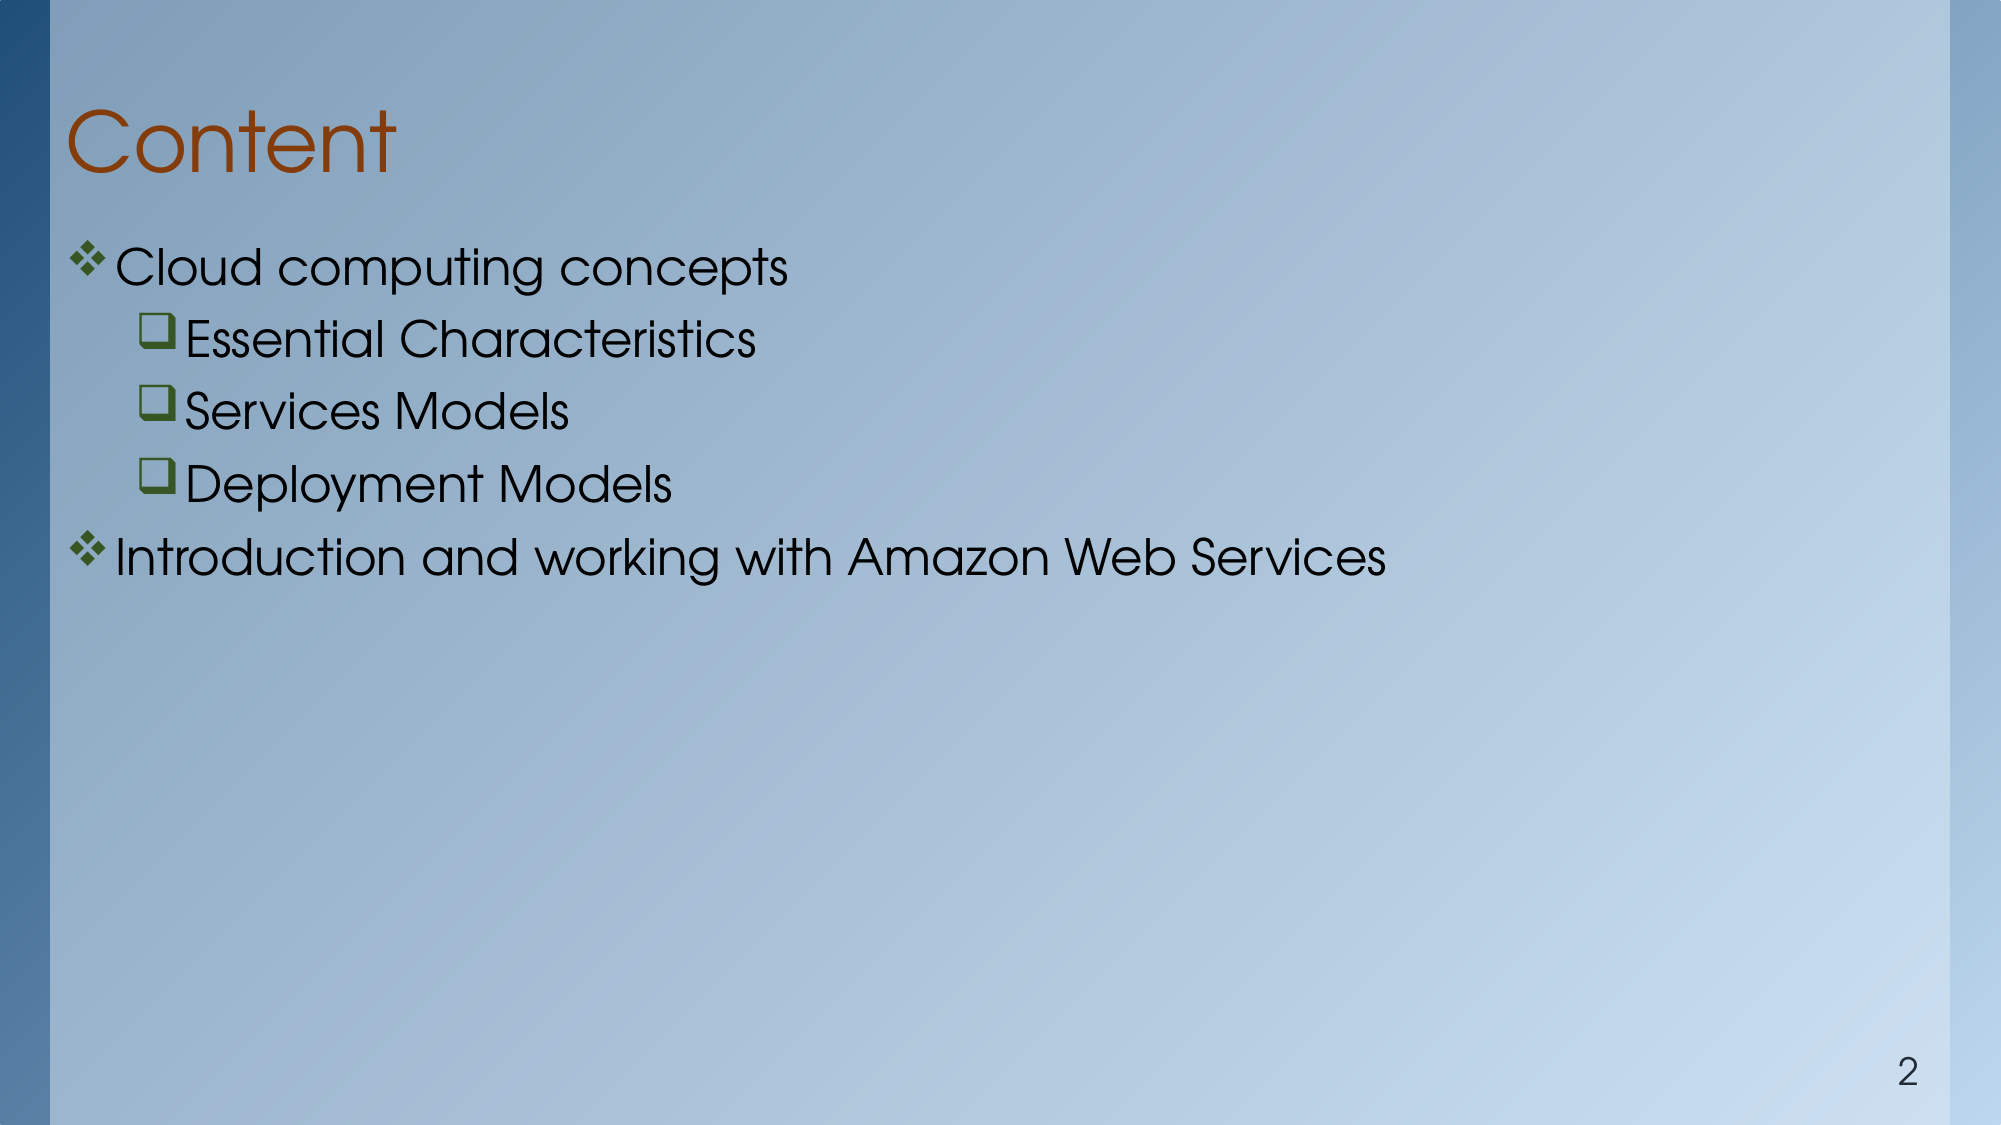

# Content
Cloud computing concepts
Essential Characteristics
Services Models
Deployment Models
Introduction and working with Amazon Web Services
2